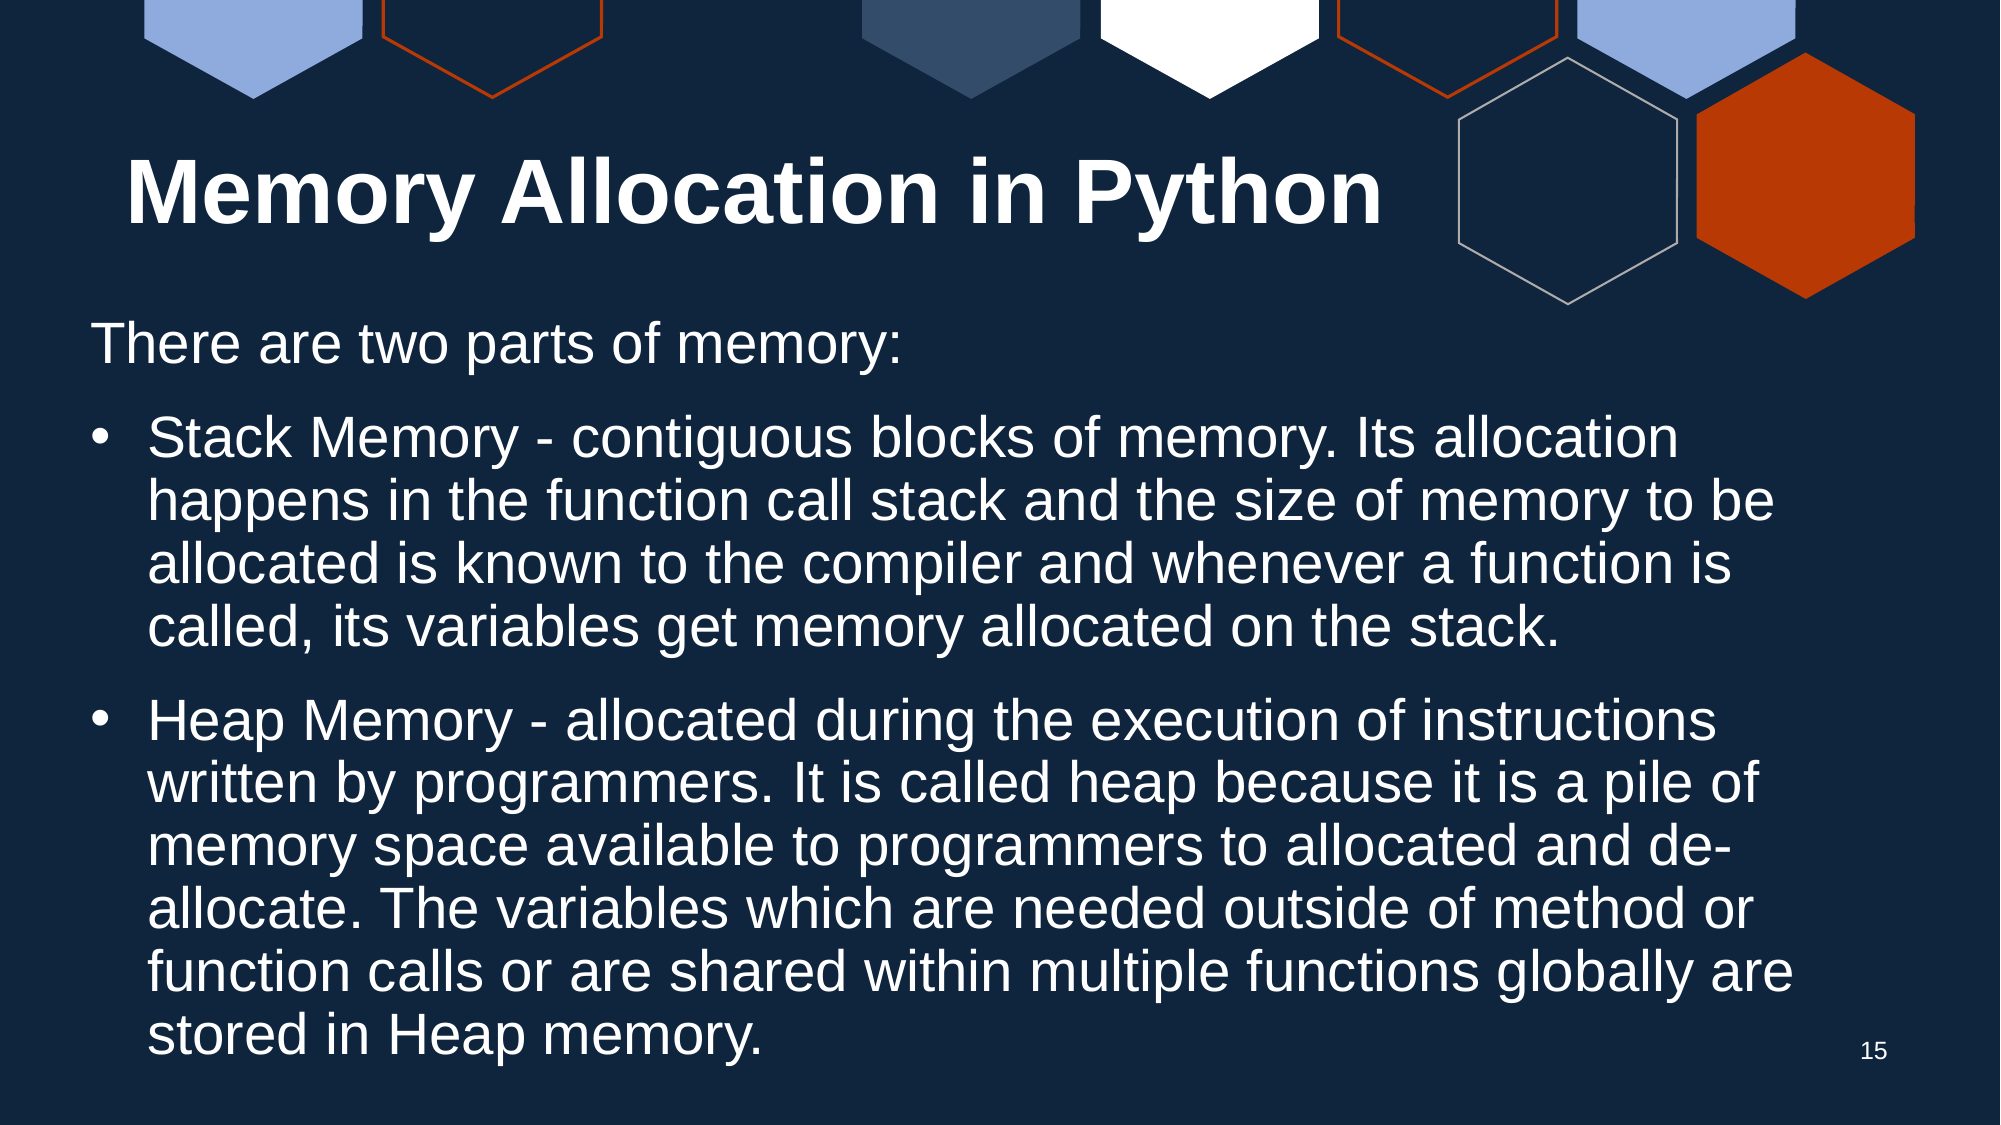

# Memory Allocation in Python
There are two parts of memory:
Stack Memory - contiguous blocks of memory. Its allocation happens in the function call stack and the size of memory to be allocated is known to the compiler and whenever a function is called, its variables get memory allocated on the stack.
Heap Memory - allocated during the execution of instructions written by programmers. It is called heap because it is a pile of memory space available to programmers to allocated and de-allocate. The variables which are needed outside of method or function calls or are shared within multiple functions globally are stored in Heap memory.

15